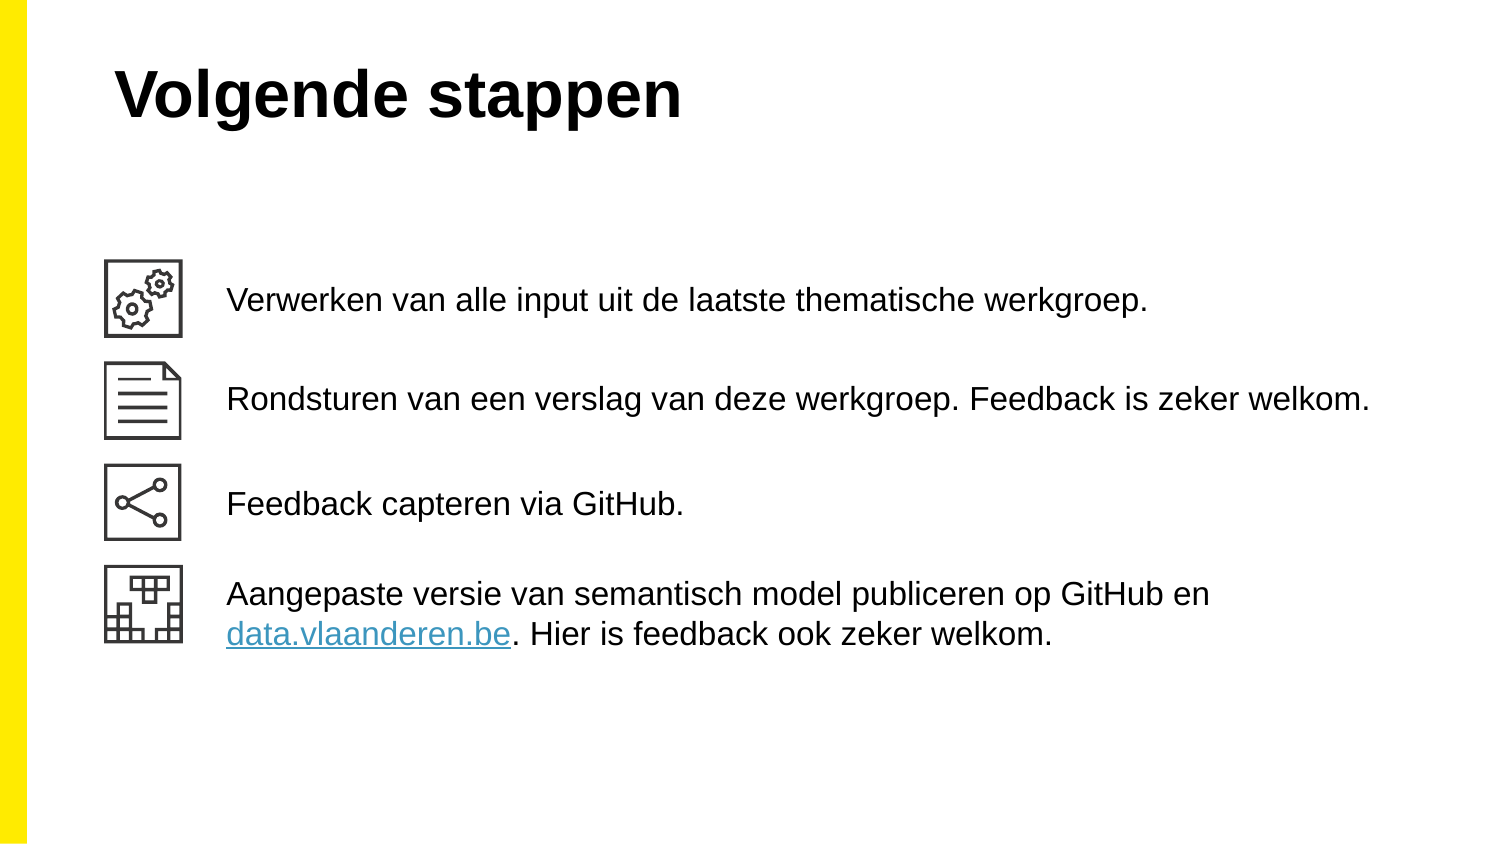

Volgende stappen

Verwerken van alle input uit de laatste thematische werkgroep.

Rondsturen van een verslag van deze werkgroep. Feedback is zeker welkom.

Feedback capteren via GitHub.
Aangepaste versie van semantisch model publiceren op GitHub en data.vlaanderen.be. Hier is feedback ook zeker welkom.